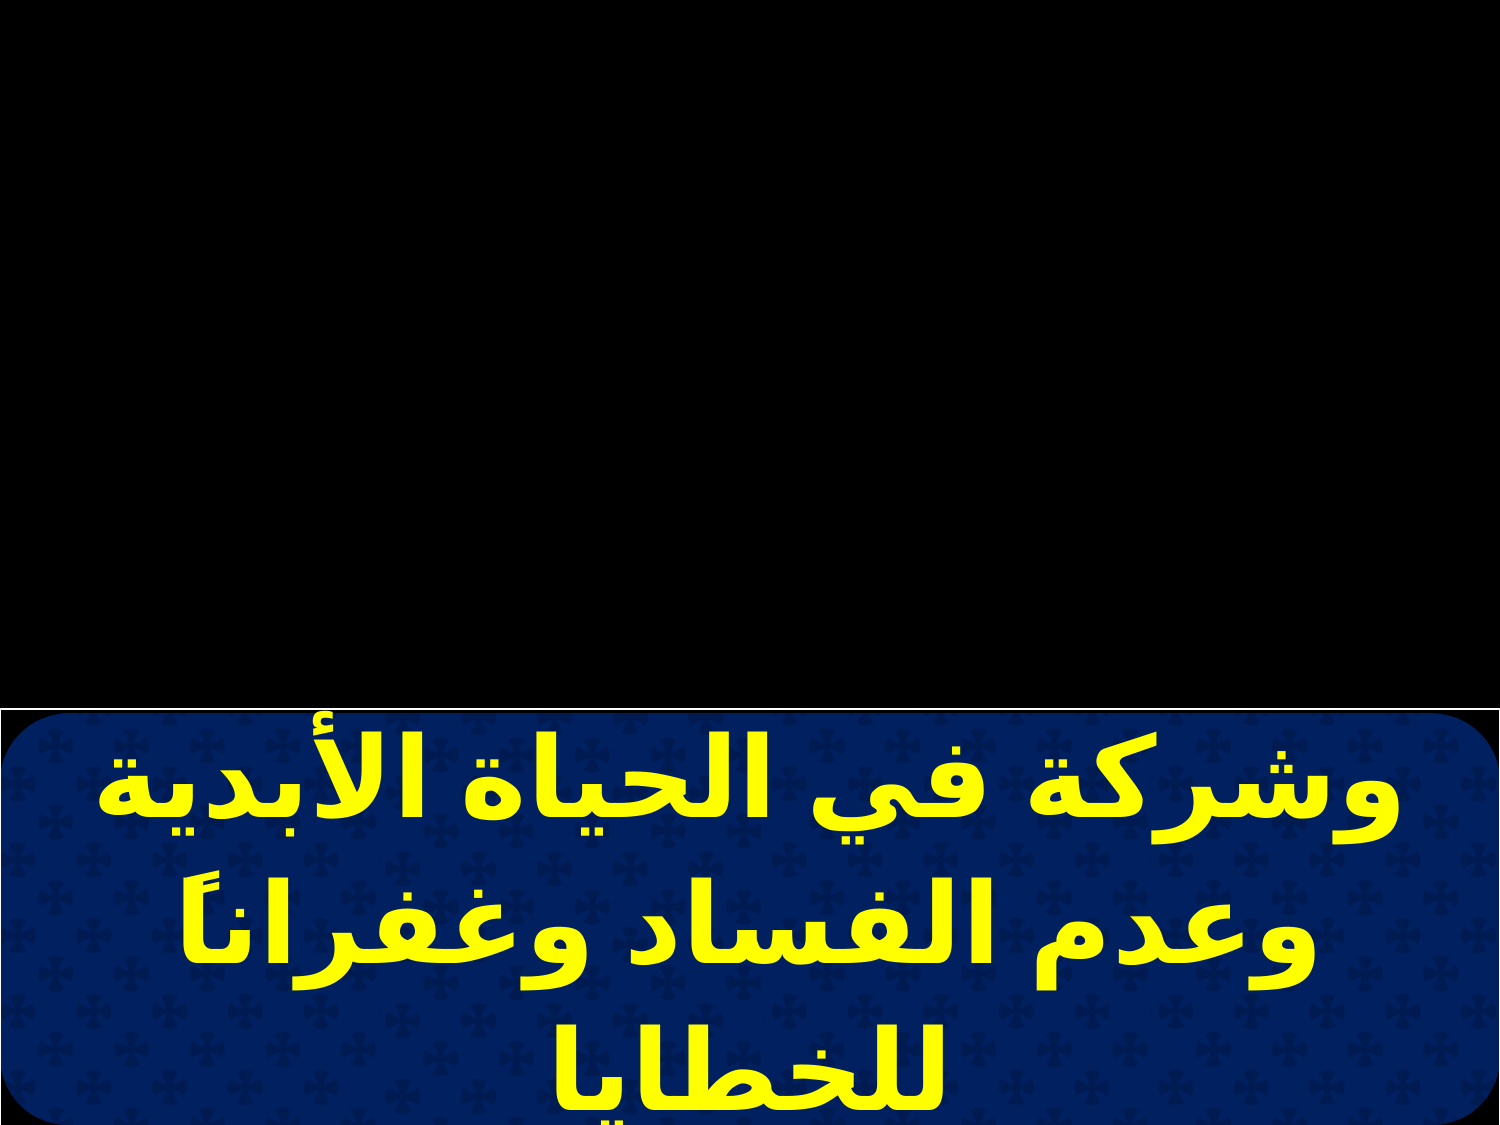

| وشركة في الحياة الأبدية وعدم الفساد وغفراناً للخطايا |
| --- |